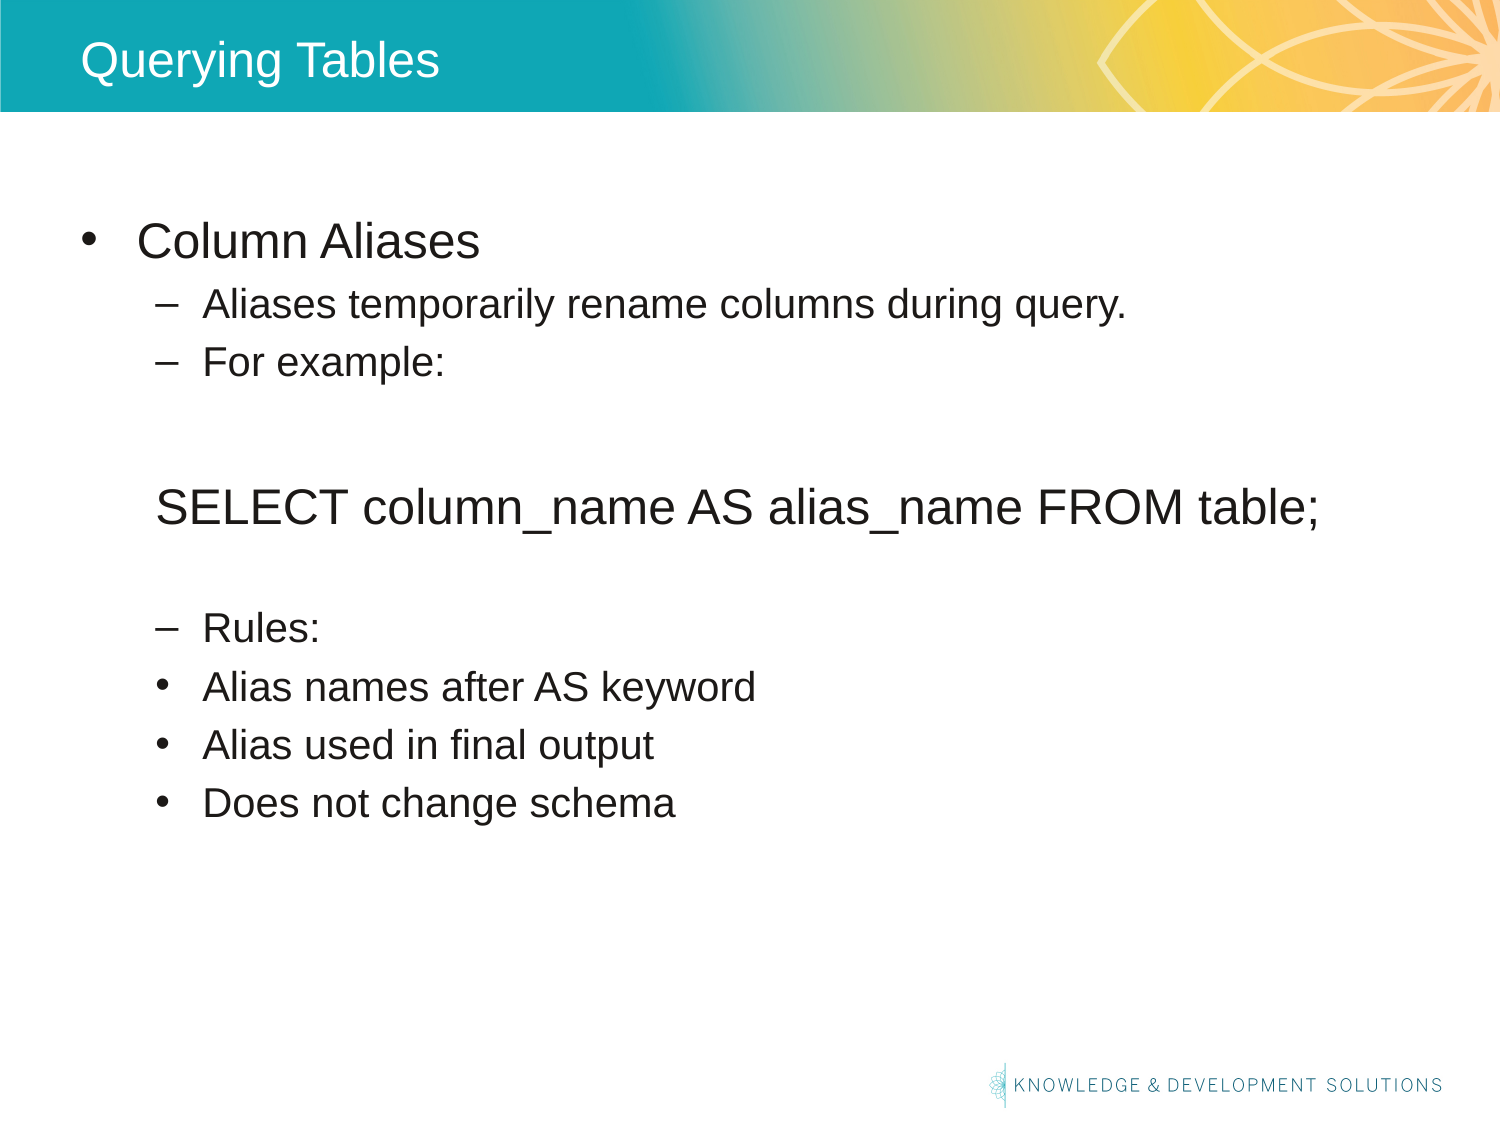

# Querying Tables
Column Aliases
Aliases temporarily rename columns during query.
For example:

SELECT column_name AS alias_name FROM table;

Rules:
Alias names after AS keyword
Alias used in final output
Does not change schema